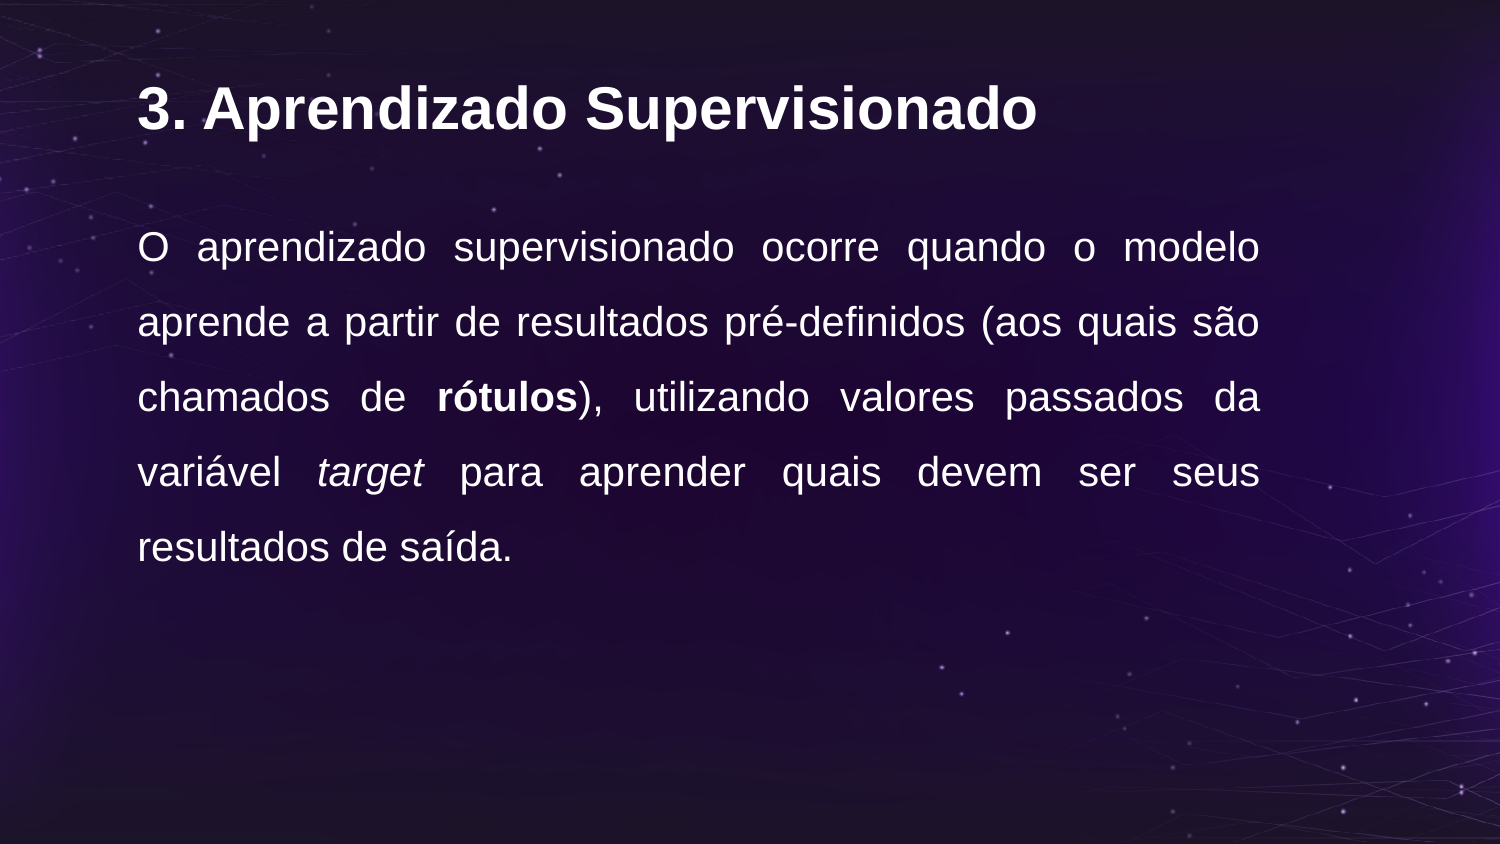

3. Aprendizado Supervisionado
O aprendizado supervisionado ocorre quando o modelo aprende a partir de resultados pré-definidos (aos quais são chamados de rótulos), utilizando valores passados da variável target para aprender quais devem ser seus resultados de saída.